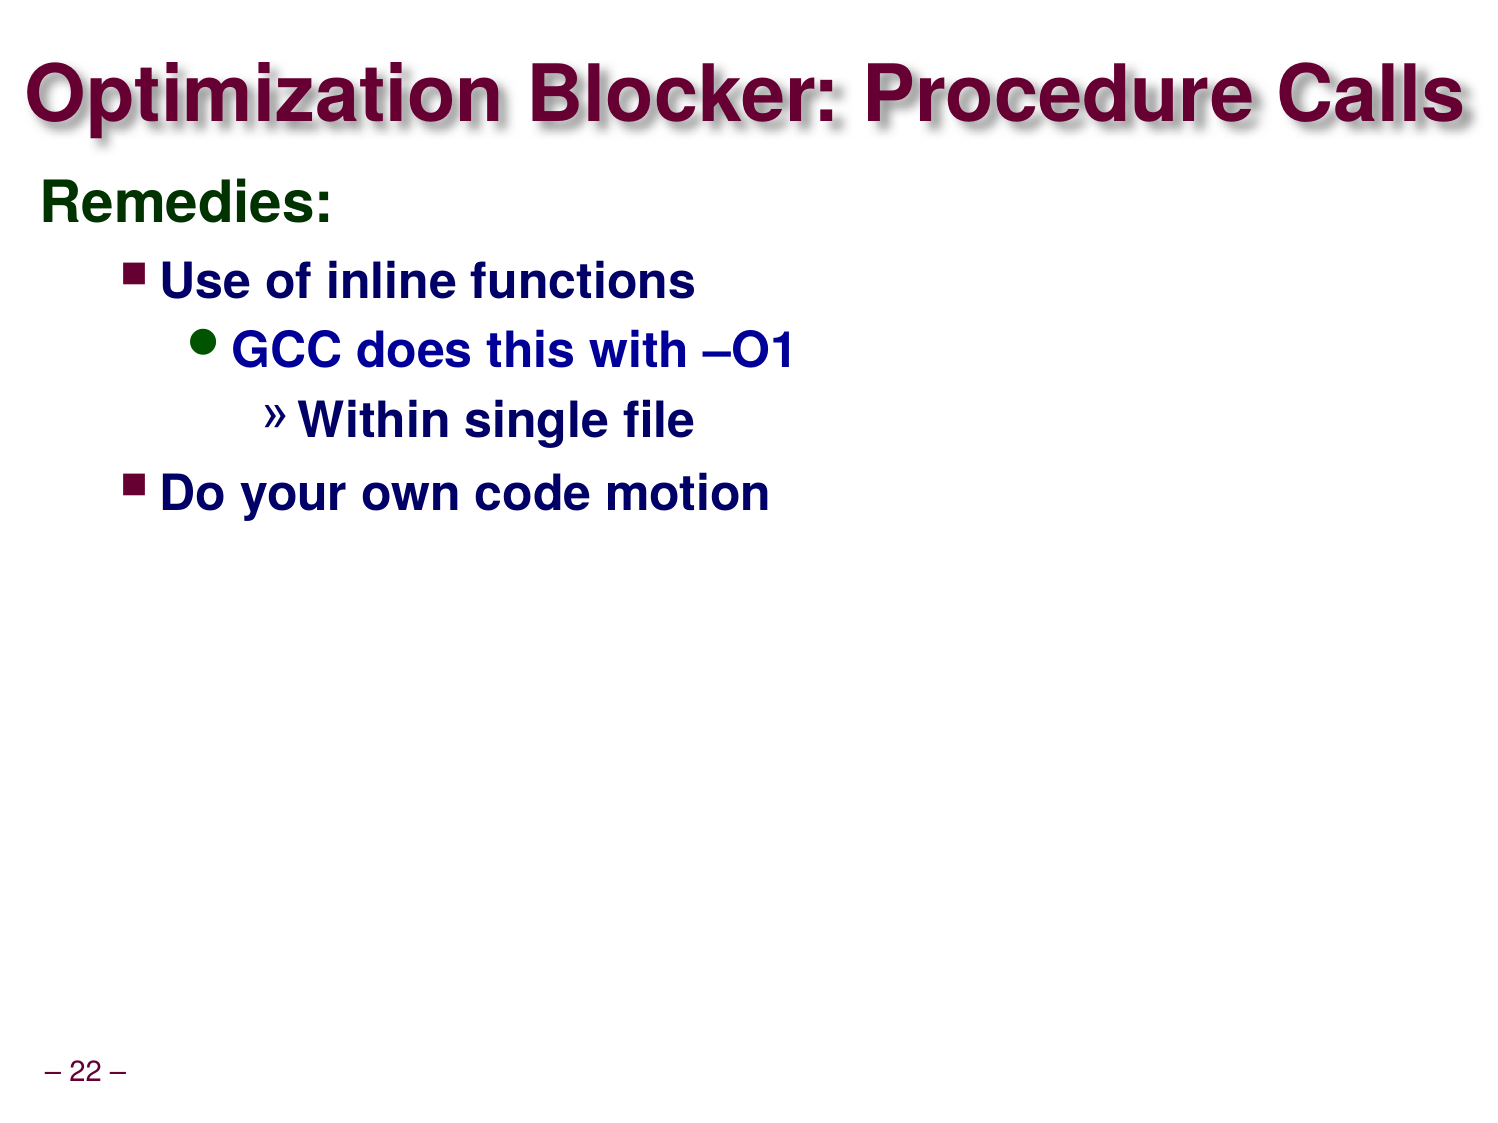

# Optimization Blocker: Procedure Calls
Remedies:
Use of inline functions
GCC does this with –O1
Within single file
Do your own code motion